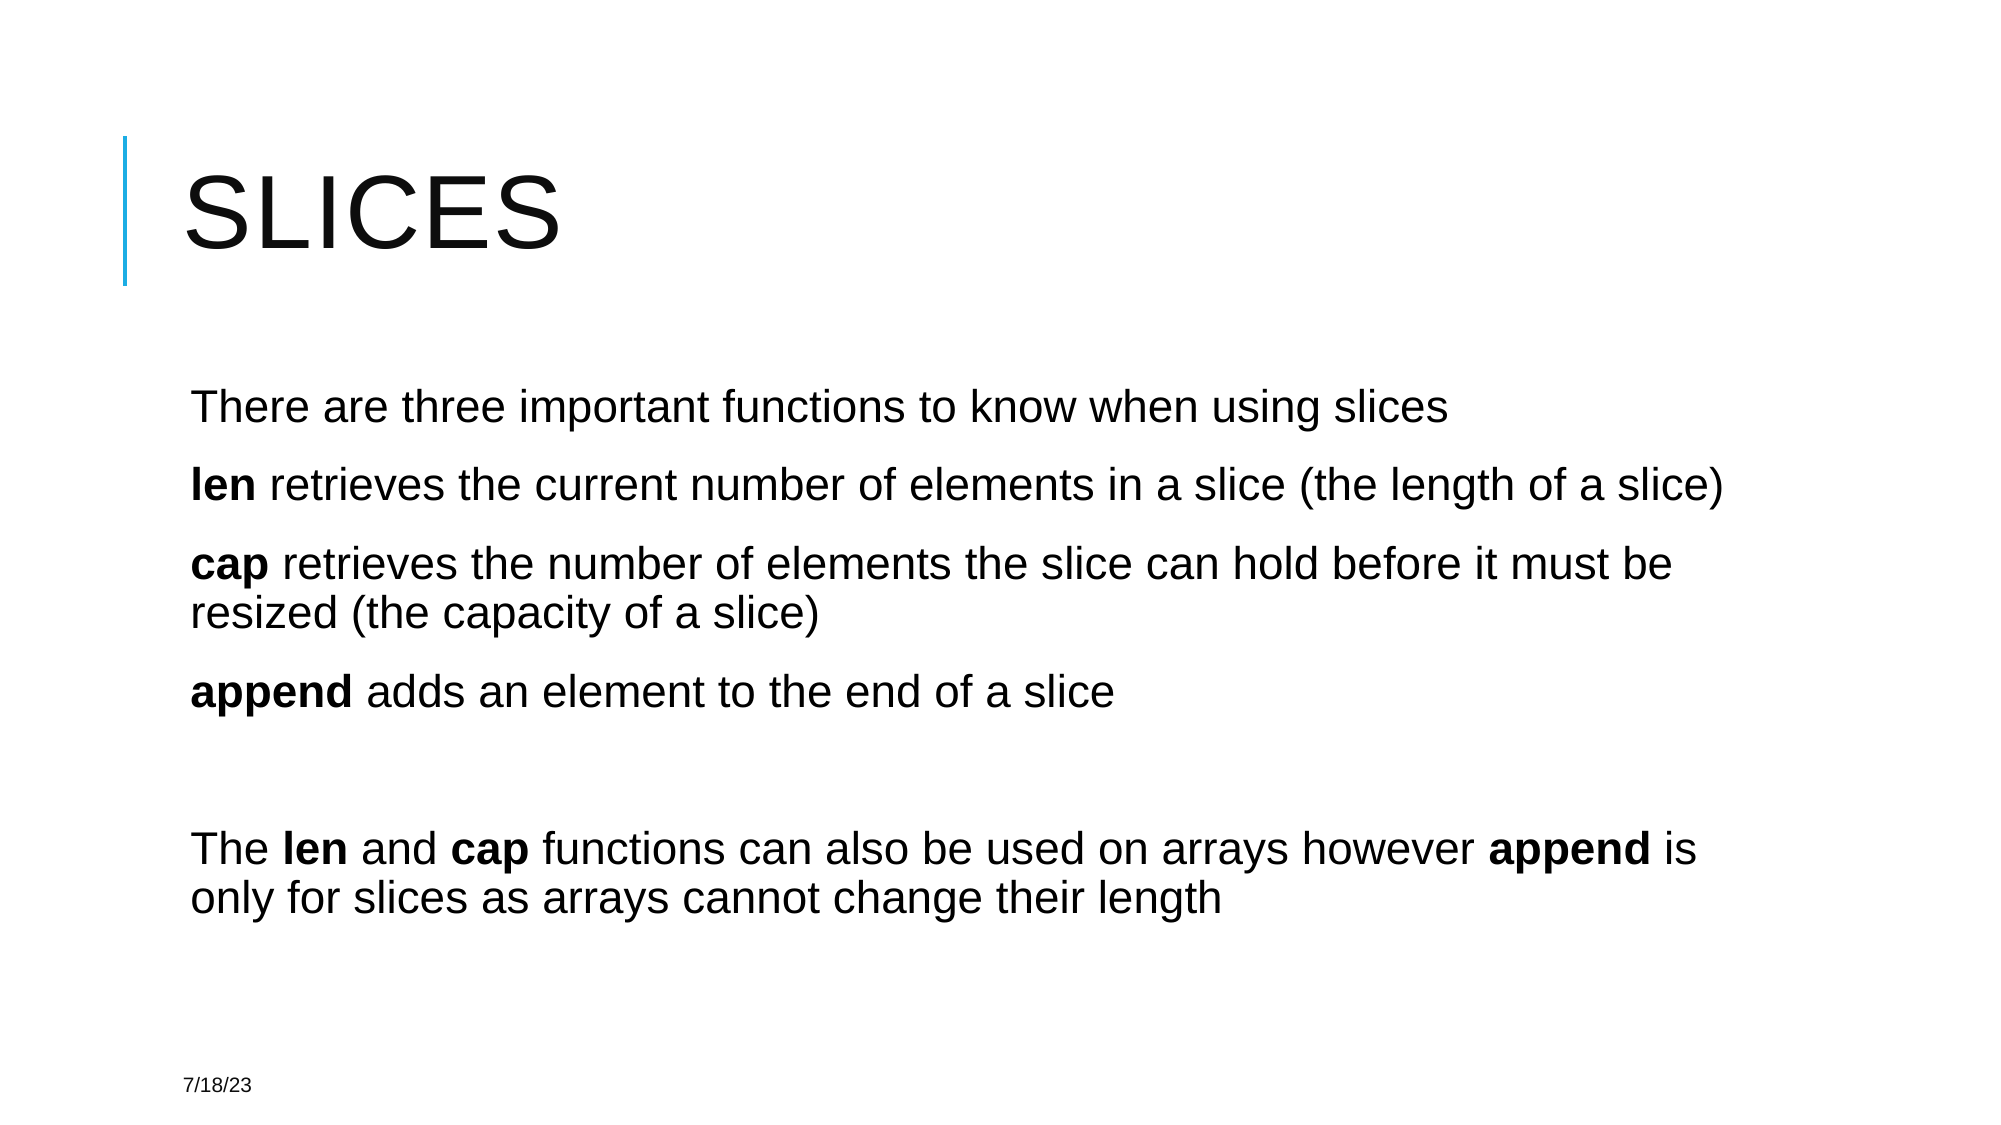

# Slices
There are three important functions to know when using slices
len retrieves the current number of elements in a slice (the length of a slice)
cap retrieves the number of elements the slice can hold before it must be resized (the capacity of a slice)
append adds an element to the end of a slice

The len and cap functions can also be used on arrays however append is only for slices as arrays cannot change their length
7/18/23